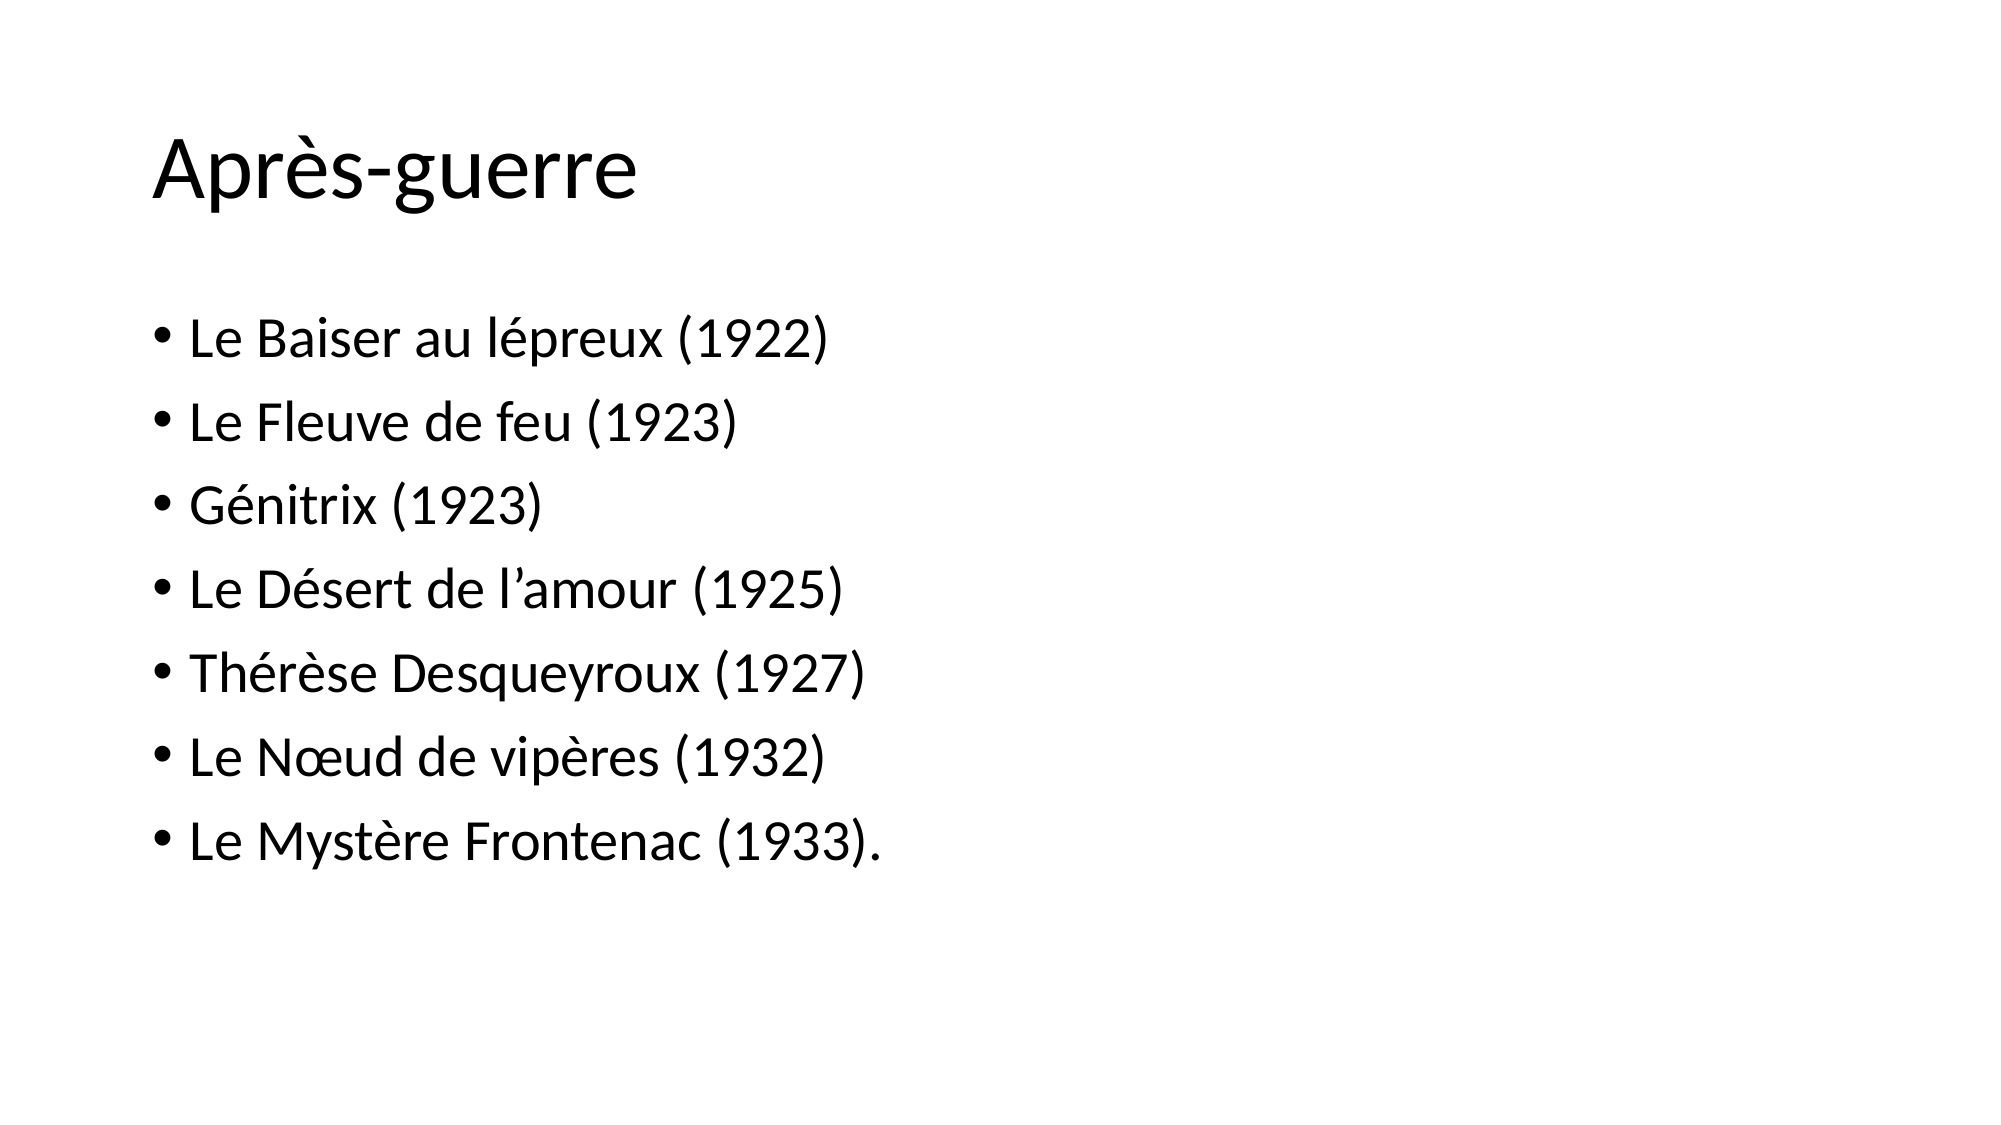

# Après-guerre
Le Baiser au lépreux (1922)
Le Fleuve de feu (1923)
Génitrix (1923)
Le Désert de l’amour (1925)
Thérèse Desqueyroux (1927)
Le Nœud de vipères (1932)
Le Mystère Frontenac (1933).